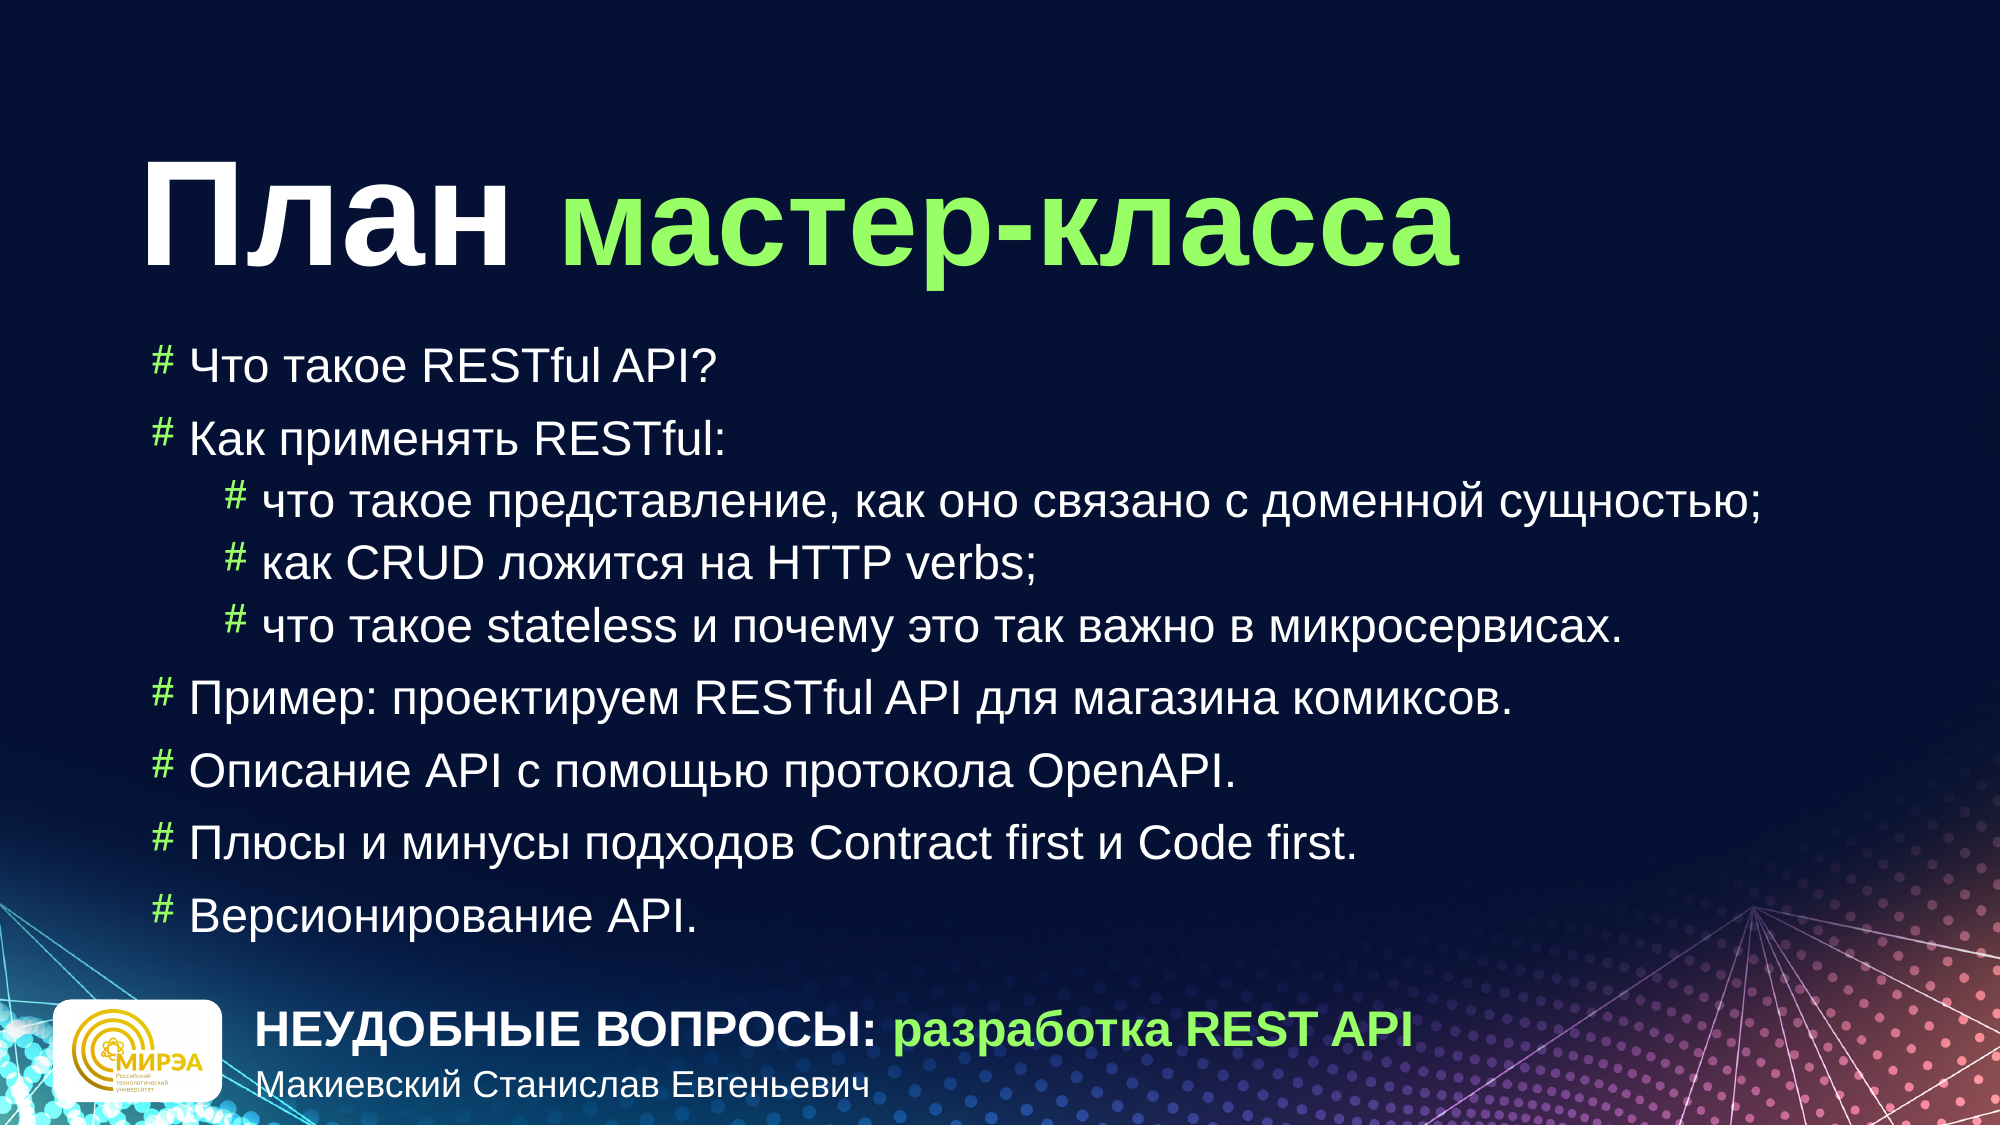

# План мастер-класса
Что такое RESTful API?
Как применять RESTful:
что такое представление, как оно связано с доменной сущностью;
как CRUD ложится на HTTP verbs;
что такое stateless и почему это так важно в микросервисах.
Пример: проектируем RESTful API для магазина комиксов.
Описание API с помощью протокола OpenAPI.
Плюсы и минусы подходов Contract first и Code first.
Версионирование API.